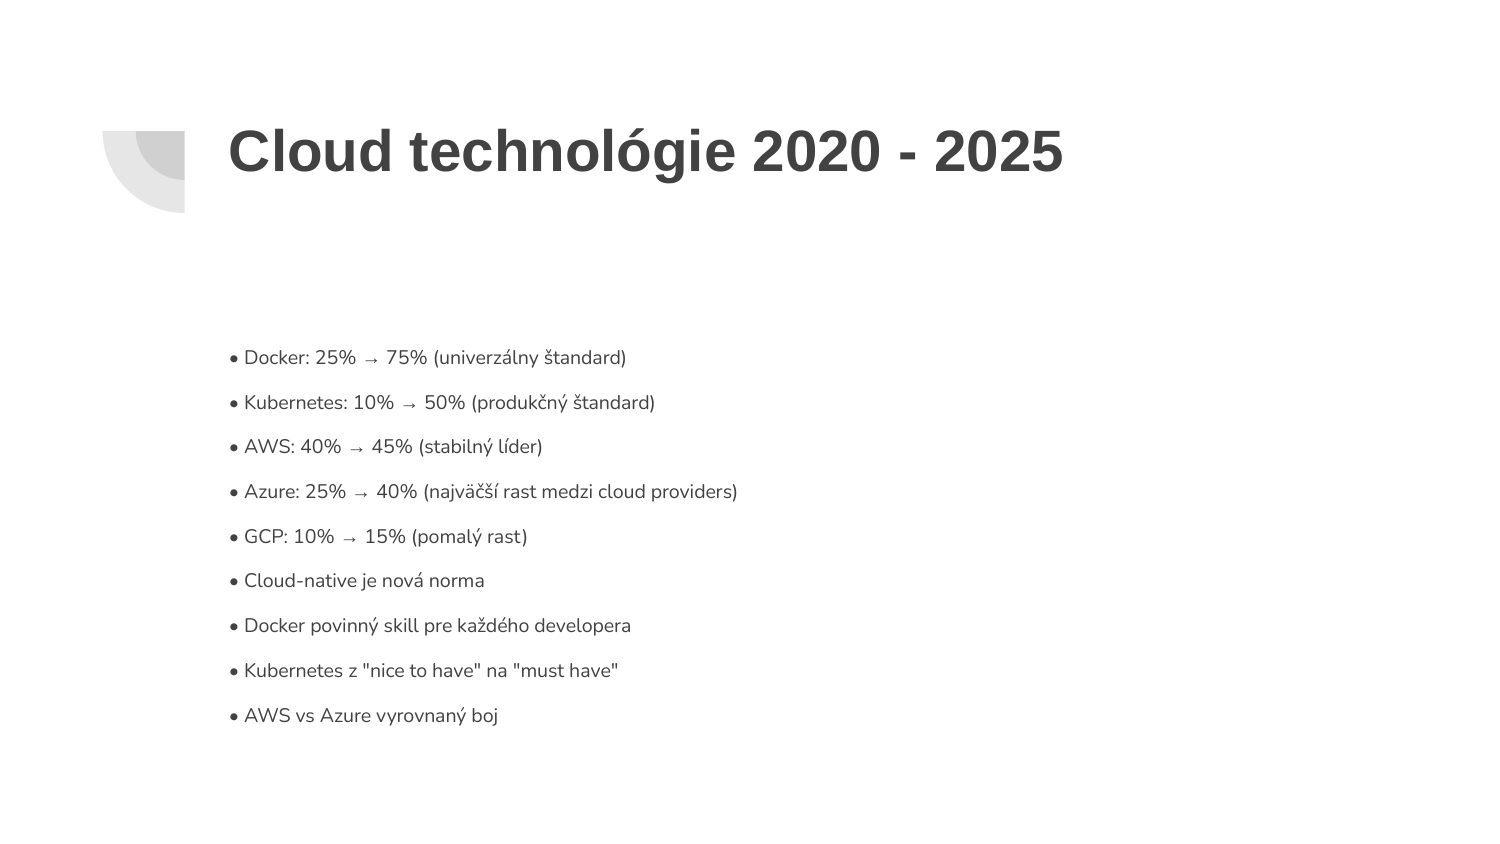

# Cloud technológie 2020 - 2025
• Docker: 25% → 75% (univerzálny štandard)
• Kubernetes: 10% → 50% (produkčný štandard)
• AWS: 40% → 45% (stabilný líder)
• Azure: 25% → 40% (najväčší rast medzi cloud providers)
• GCP: 10% → 15% (pomalý rast)
• Cloud-native je nová norma
• Docker povinný skill pre každého developera
• Kubernetes z "nice to have" na "must have"
• AWS vs Azure vyrovnaný boj